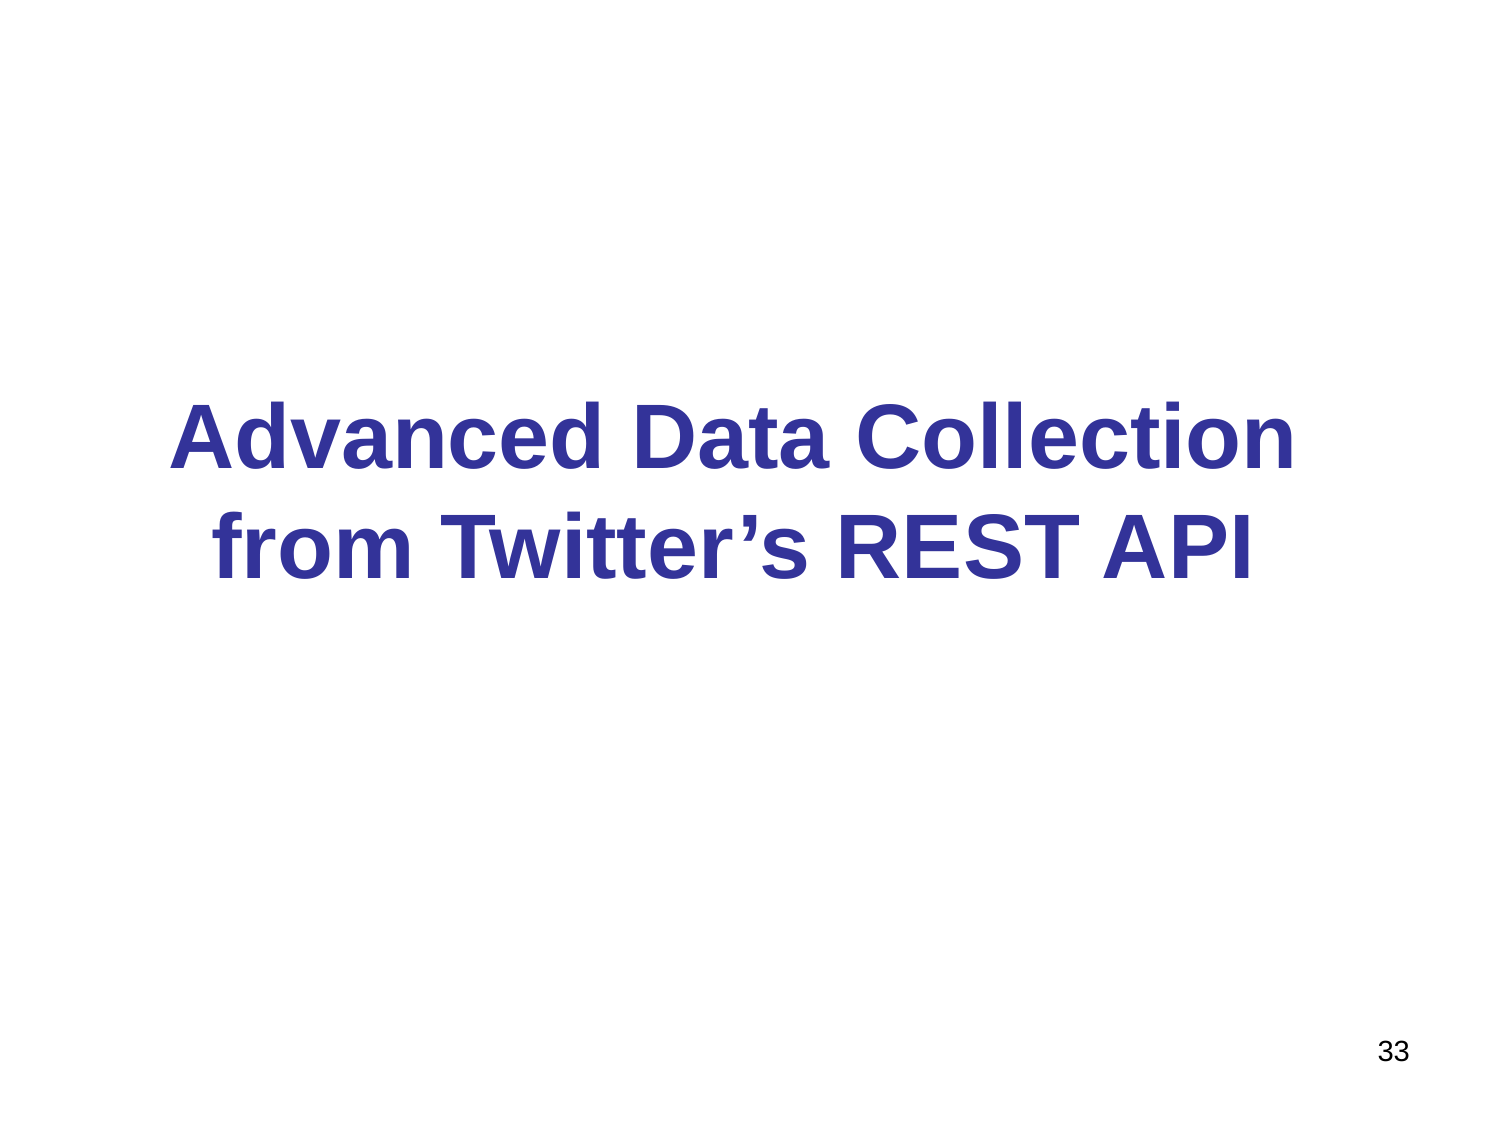

# Advanced Data Collection from Twitter’s REST API
33